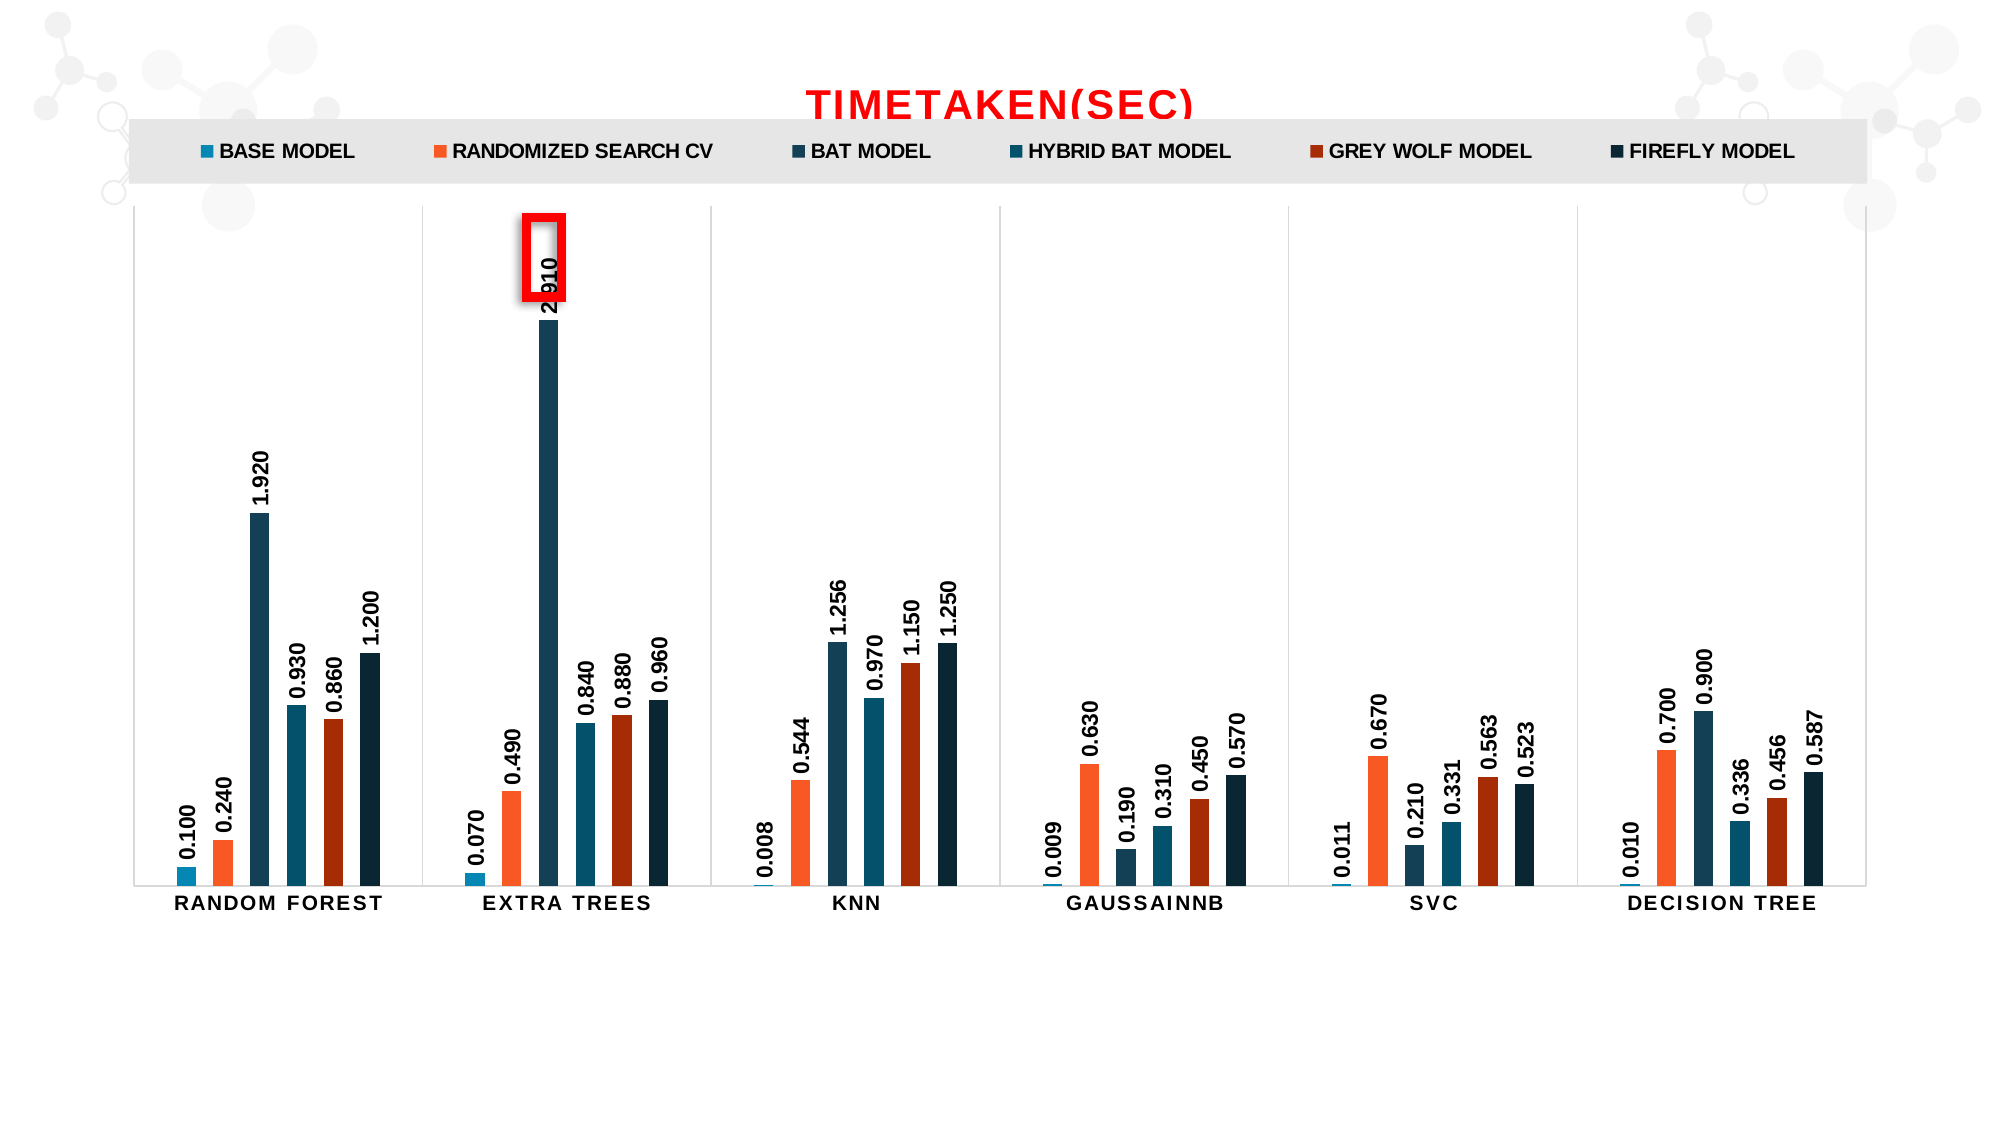

### Chart: TIMETAKEN(SEC)

| Category | BASE MODEL | RANDOMIZED SEARCH CV | BAT MODEL | HYBRID BAT MODEL | GREY WOLF MODEL | FIREFLY MODEL |
|---|---|---|---|---|---|---|
| RANDOM FOREST | 0.1 | 0.24 | 1.92 | 0.93 | 0.86 | 1.2 |
| EXTRA TREES | 0.07 | 0.49 | 2.91 | 0.84 | 0.88 | 0.96 |
| KNN | 0.008 | 0.544 | 1.256 | 0.97 | 1.15 | 1.25 |
| GAUSSAINNB | 0.009 | 0.63 | 0.19 | 0.31 | 0.45 | 0.57 |
| SVC | 0.011 | 0.67 | 0.21 | 0.331 | 0.563 | 0.523 |
| DECISION TREE | 0.01 | 0.7 | 0.9 | 0.336 | 0.456 | 0.587 |